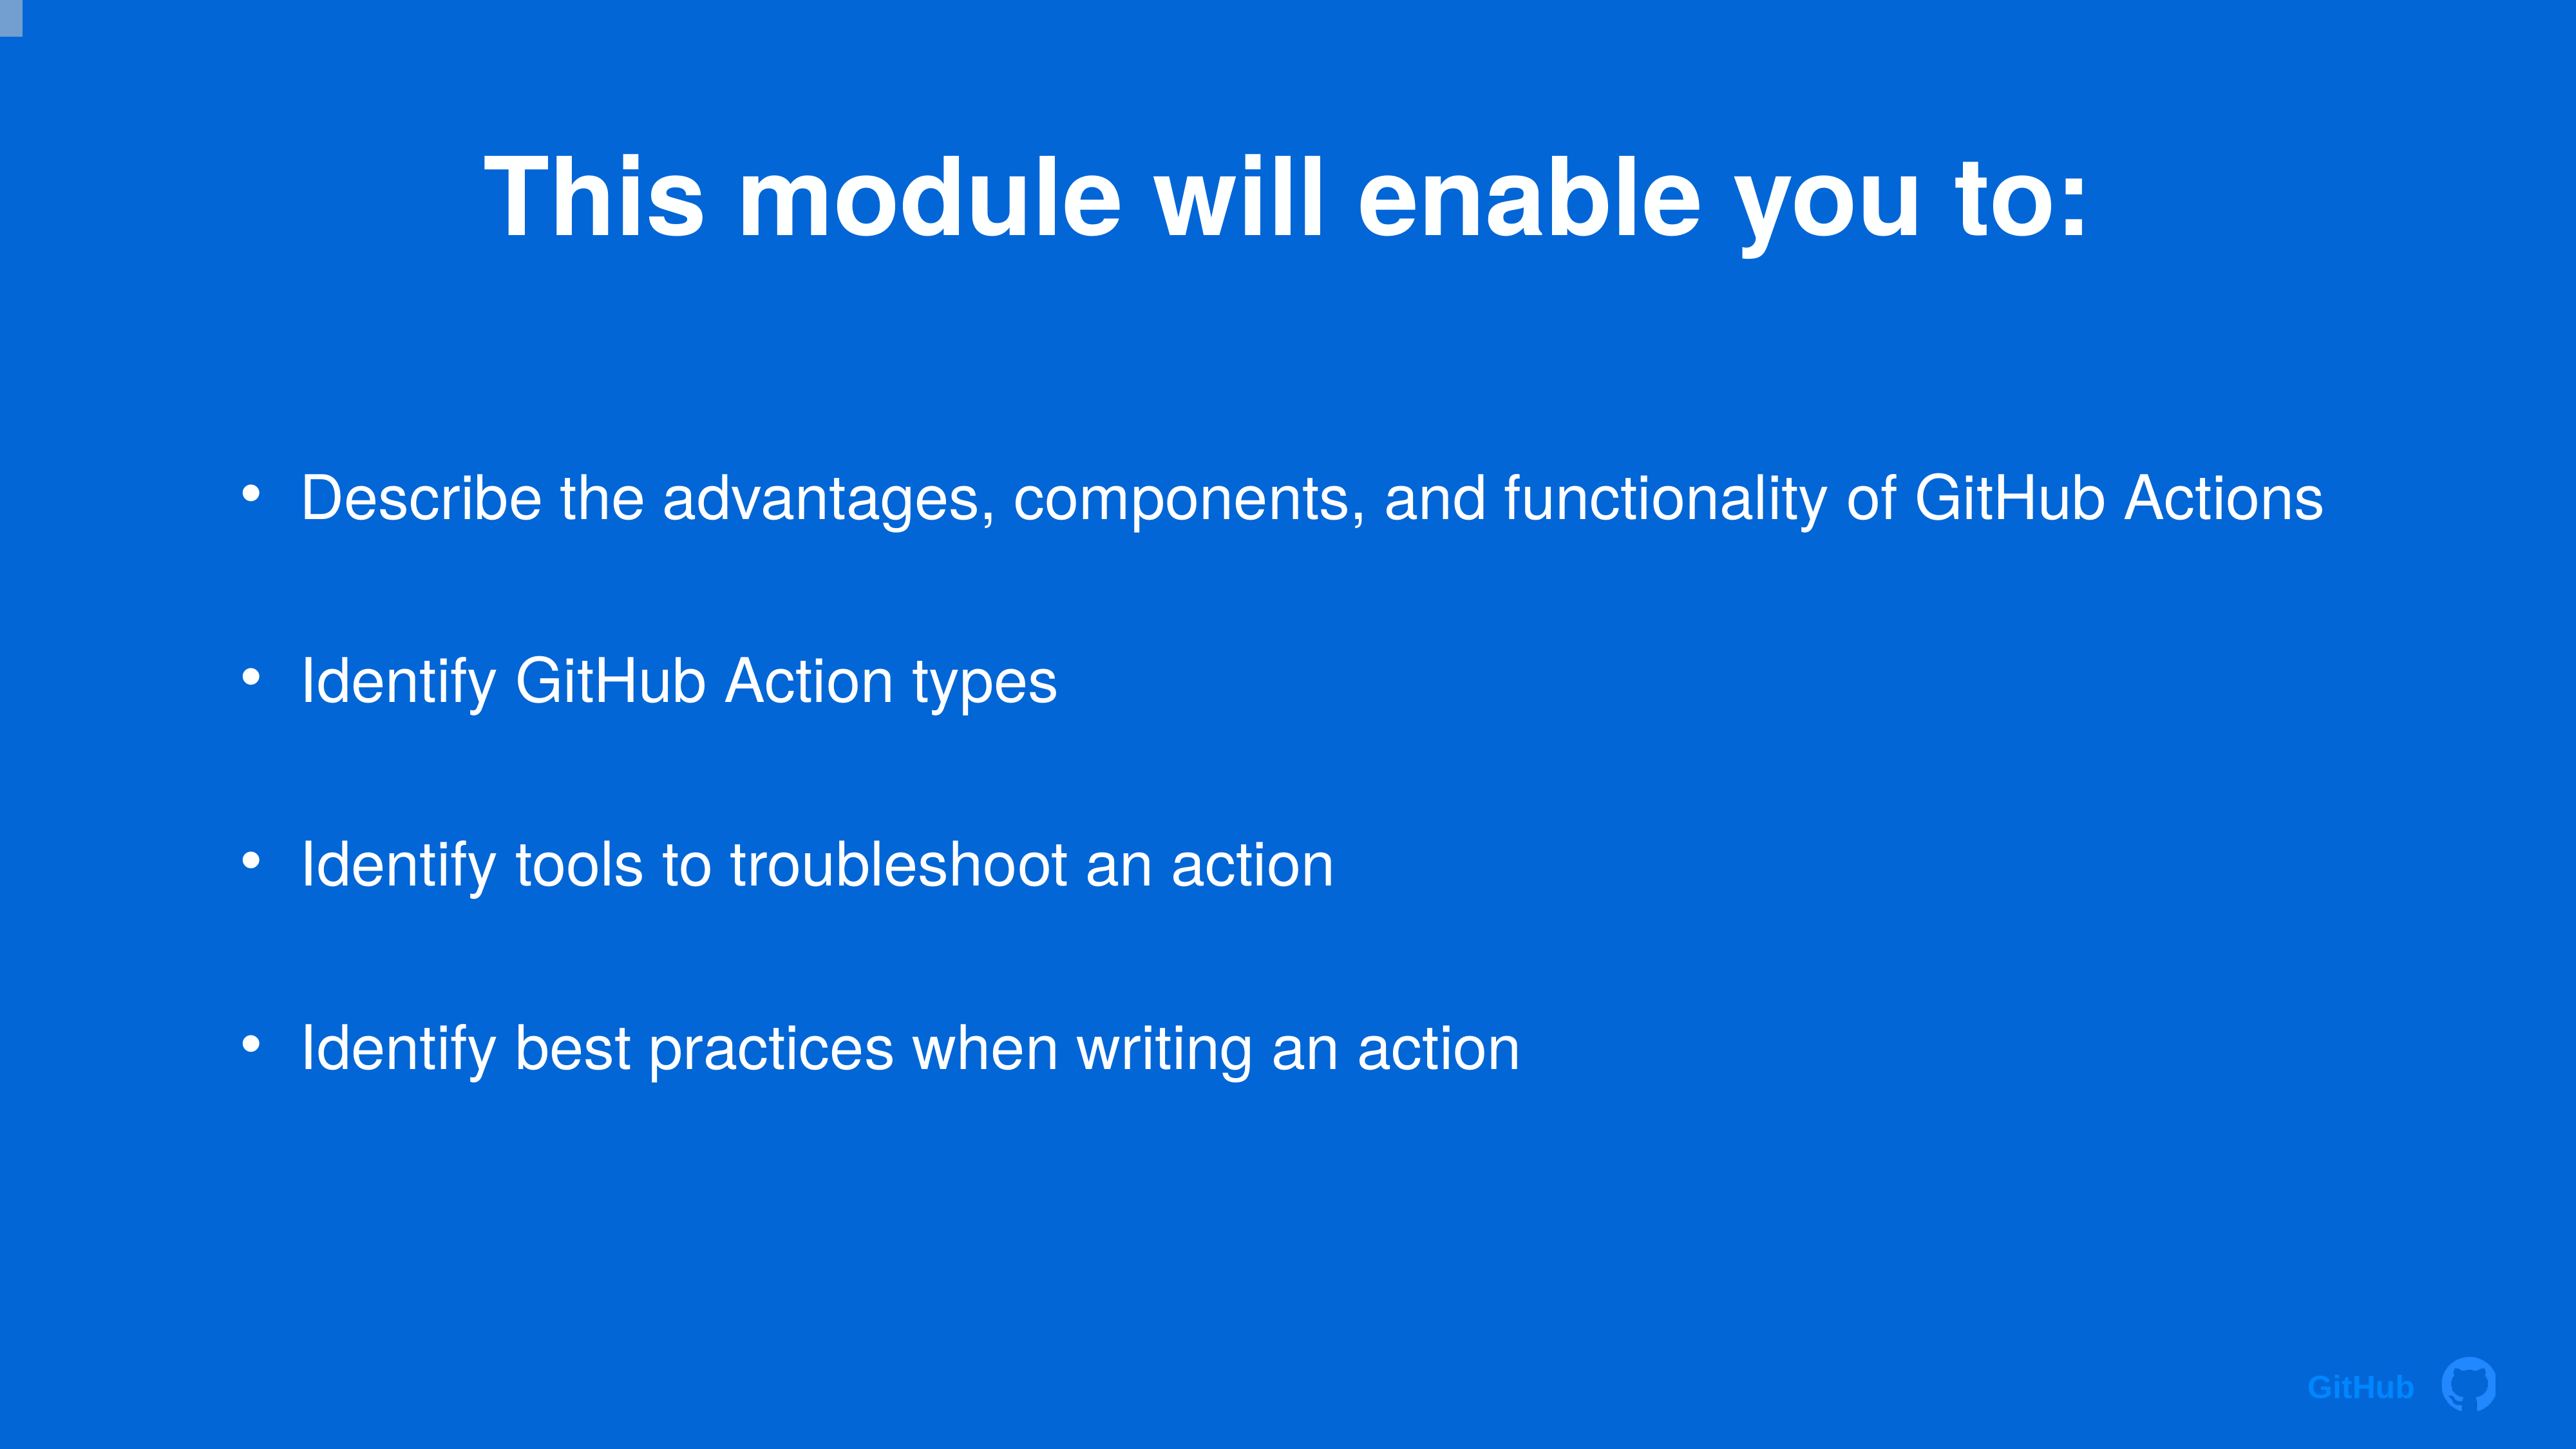

# This module will enable you to:
Describe the advantages, components, and functionality of GitHub Actions
Identify GitHub Action types
Identify tools to troubleshoot an action
Identify best practices when writing an action

GitHub